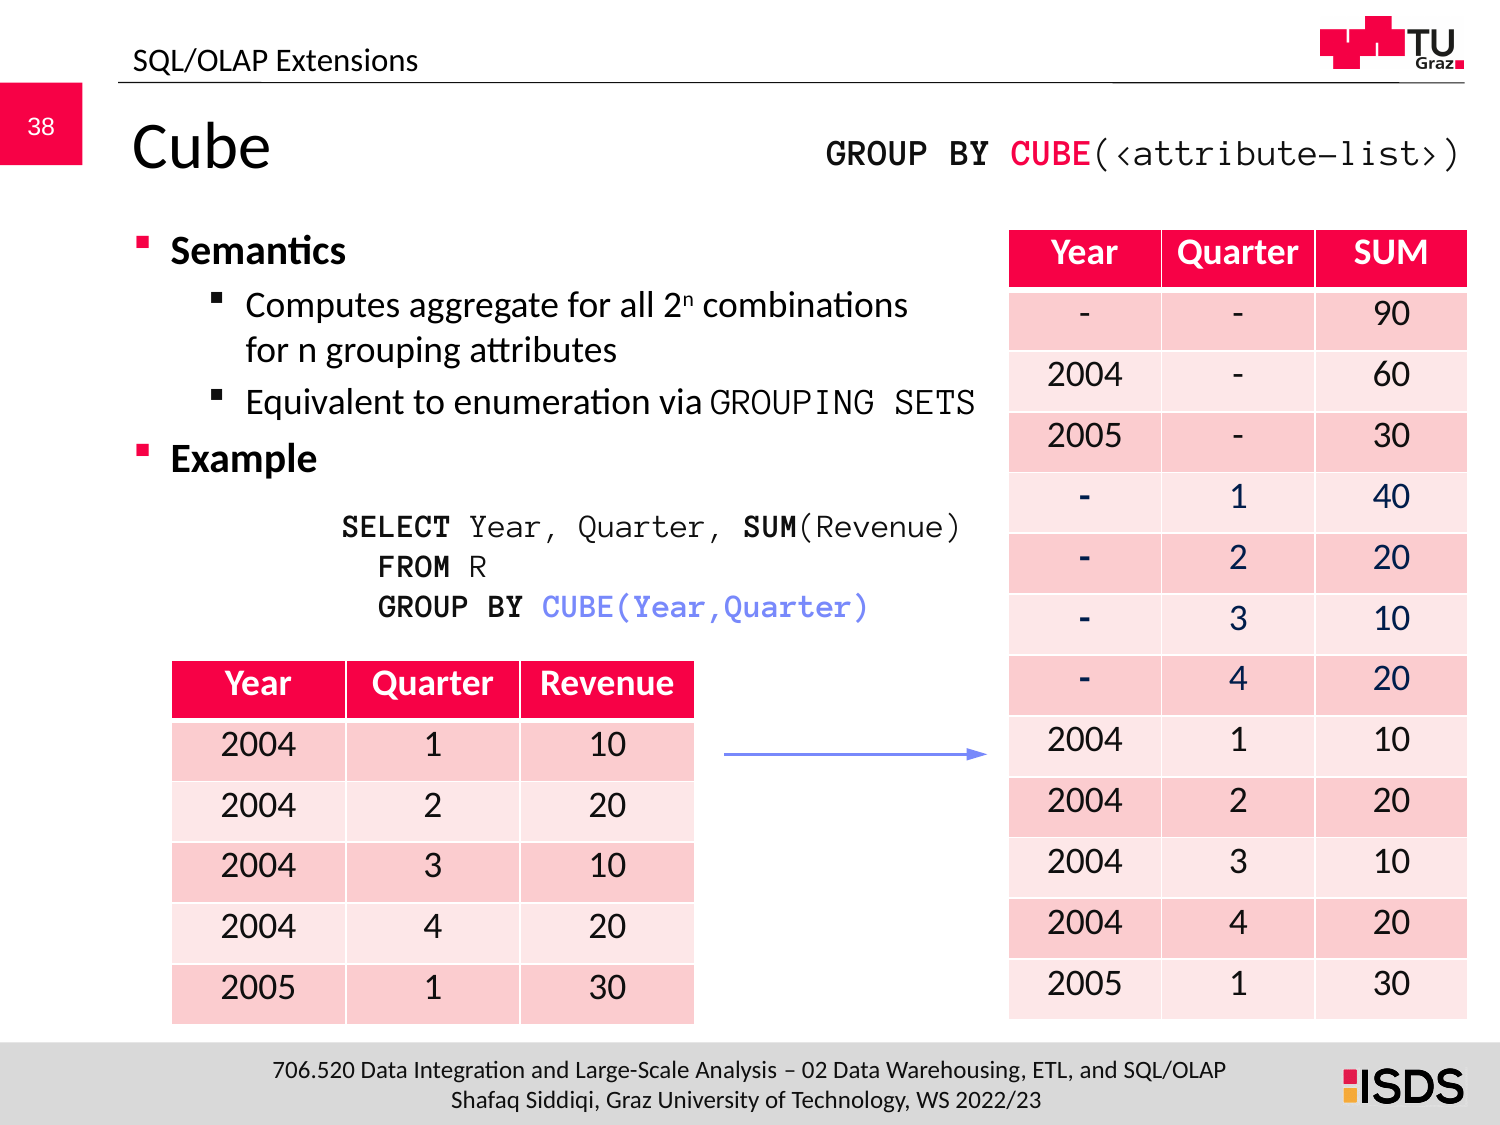

SQL/OLAP Extensions
# Cube
GROUP BY CUBE(<attribute-list>)
Semantics
Computes aggregate for all 2n combinations
for n grouping attributes
Equivalent to enumeration via GROUPING SETS
Example

| Year | Quarter | SUM |
| --- | --- | --- |
| - | - | 90 |
| 2004 | - | 60 |
| 2005 | - | 30 |
| - | 1 | 40 |
| - | 2 | 20 |
| - | 3 | 10 |
| - | 4 | 20 |
| 2004 | 1 | 10 |
| 2004 | 2 | 20 |
| 2004 | 3 | 10 |
| 2004 | 4 | 20 |
| 2005 | 1 | 30 |
SELECT Year, Quarter, SUM(Revenue)
  FROM R
  GROUP BY CUBE(Year,Quarter)
| Year | Quarter | Revenue |
| --- | --- | --- |
| 2004 | 1 | 10 |
| 2004 | 2 | 20 |
| 2004 | 3 | 10 |
| 2004 | 4 | 20 |
| 2005 | 1 | 30 |